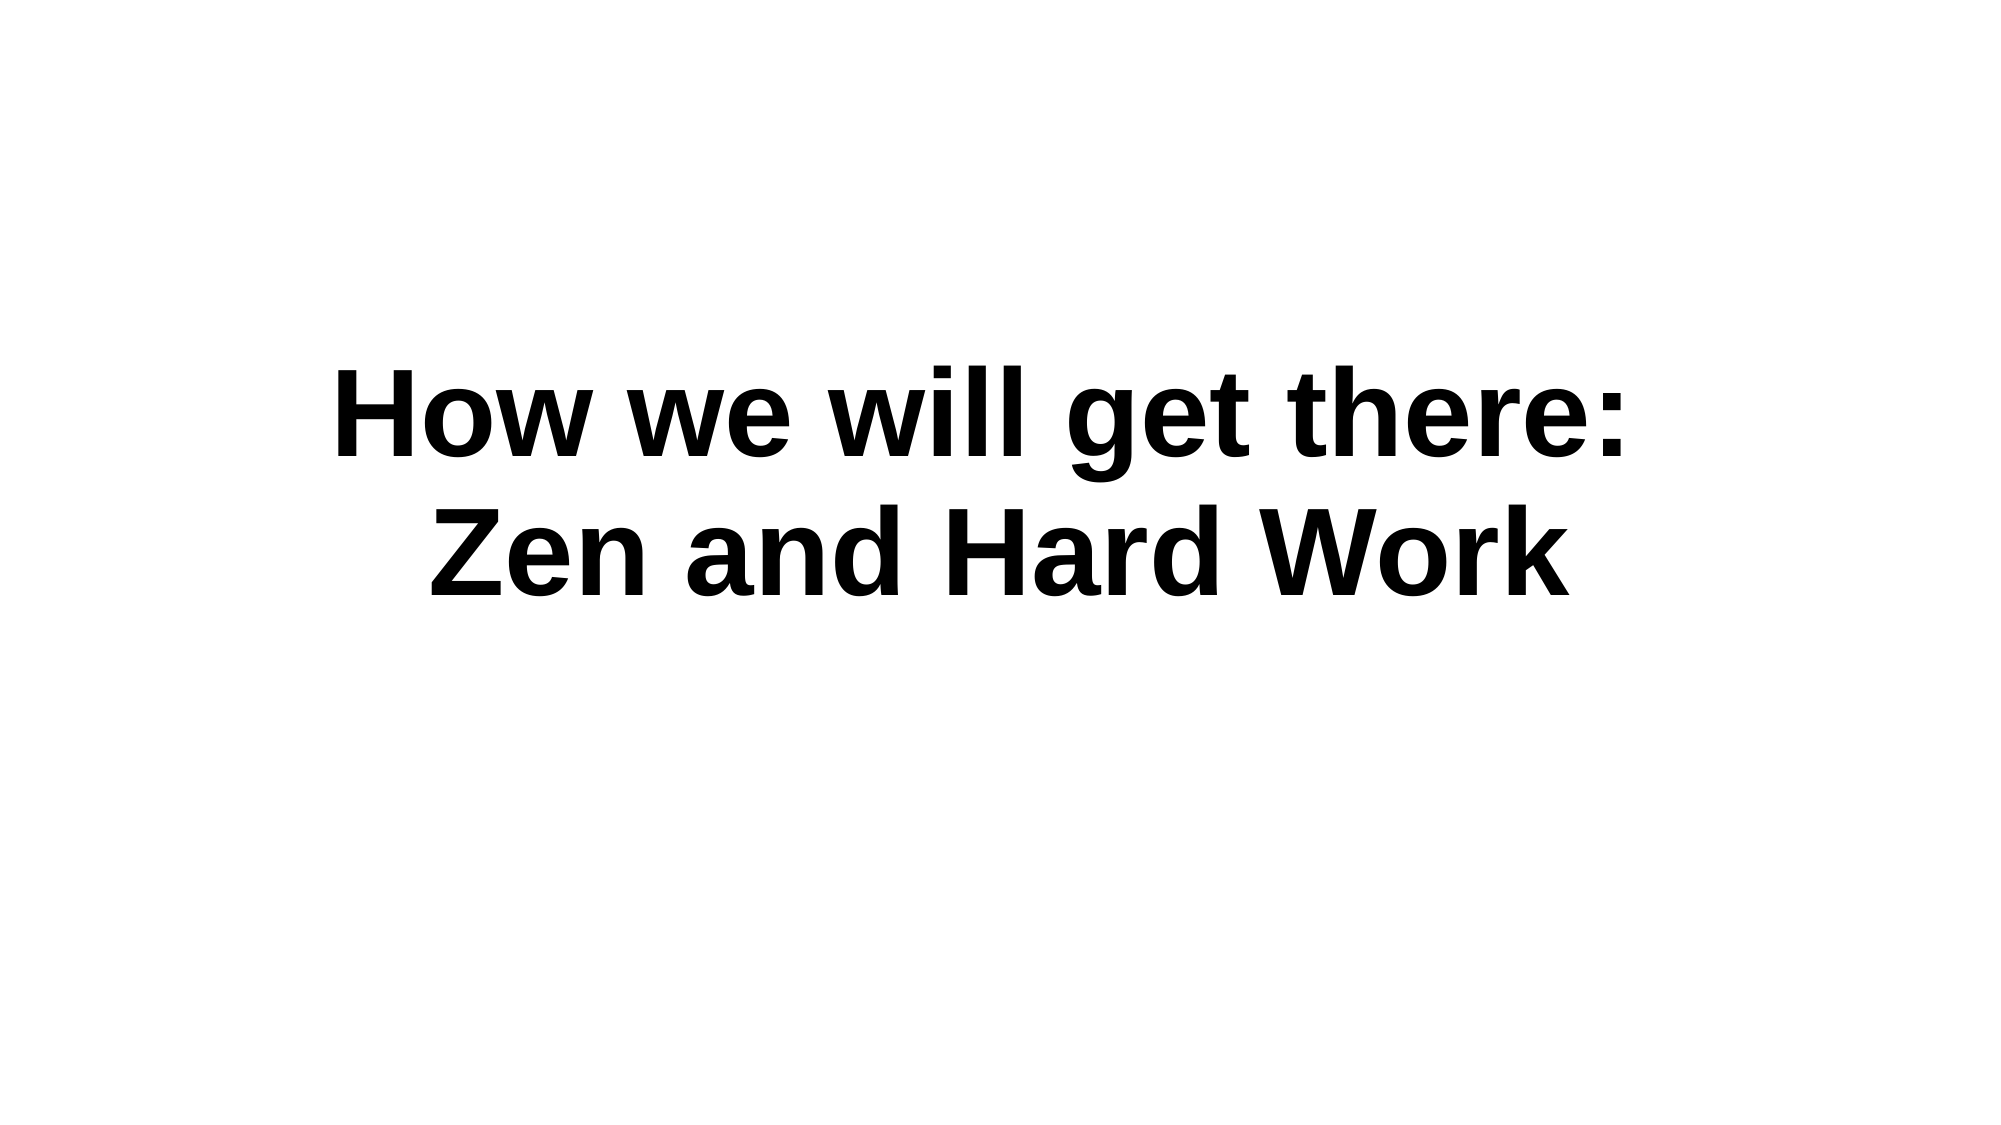

How we will get there:
Zen and Hard Work